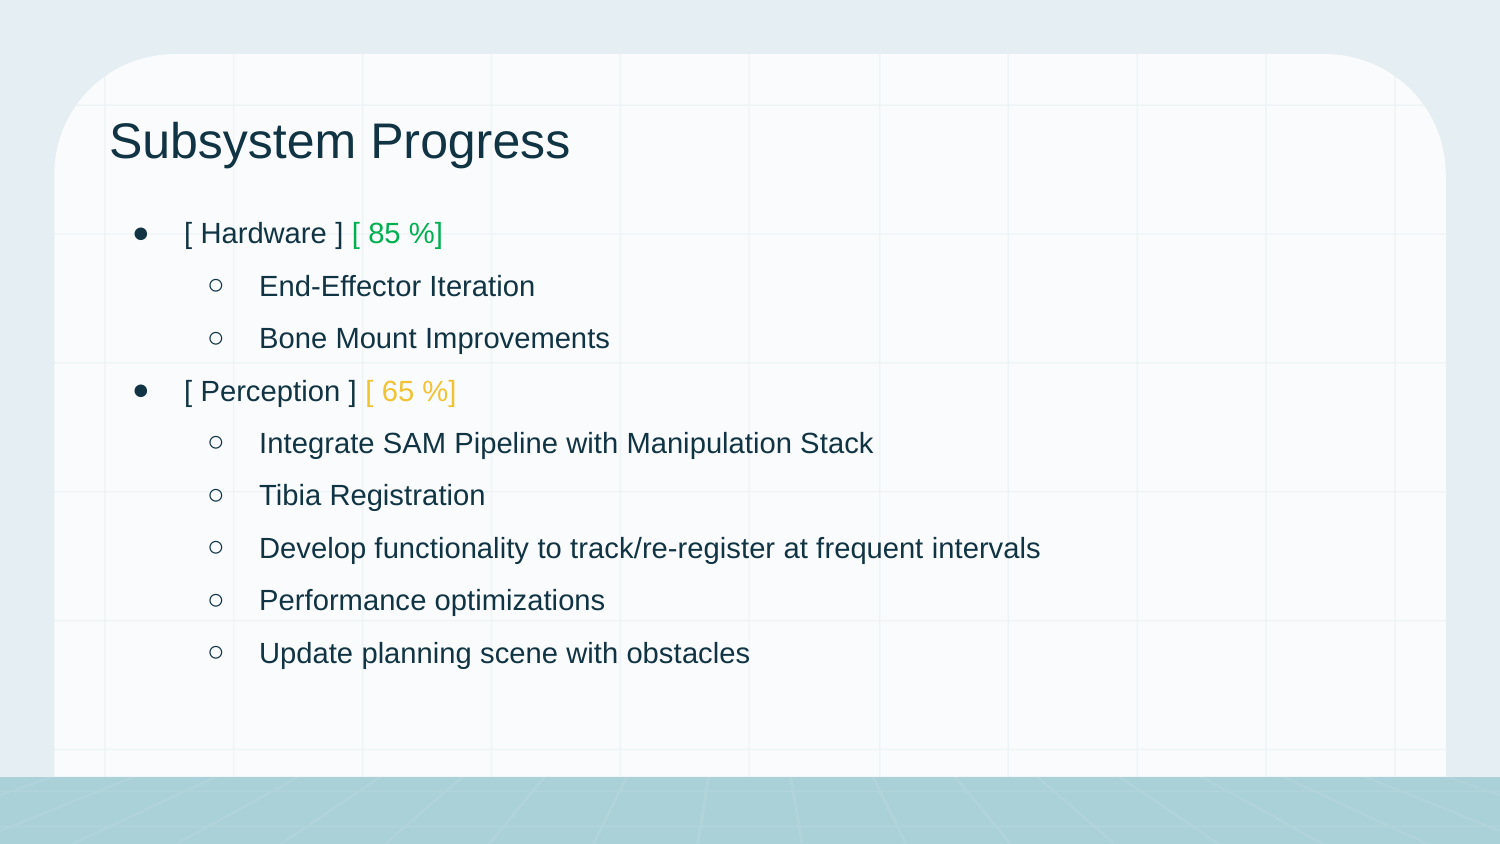

# Subsystem Progress
[ Hardware ] [ 85 %]
End-Effector Iteration
Bone Mount Improvements
[ Perception ] [ 65 %]
Integrate SAM Pipeline with Manipulation Stack
Tibia Registration
Develop functionality to track/re-register at frequent intervals
Performance optimizations
Update planning scene with obstacles